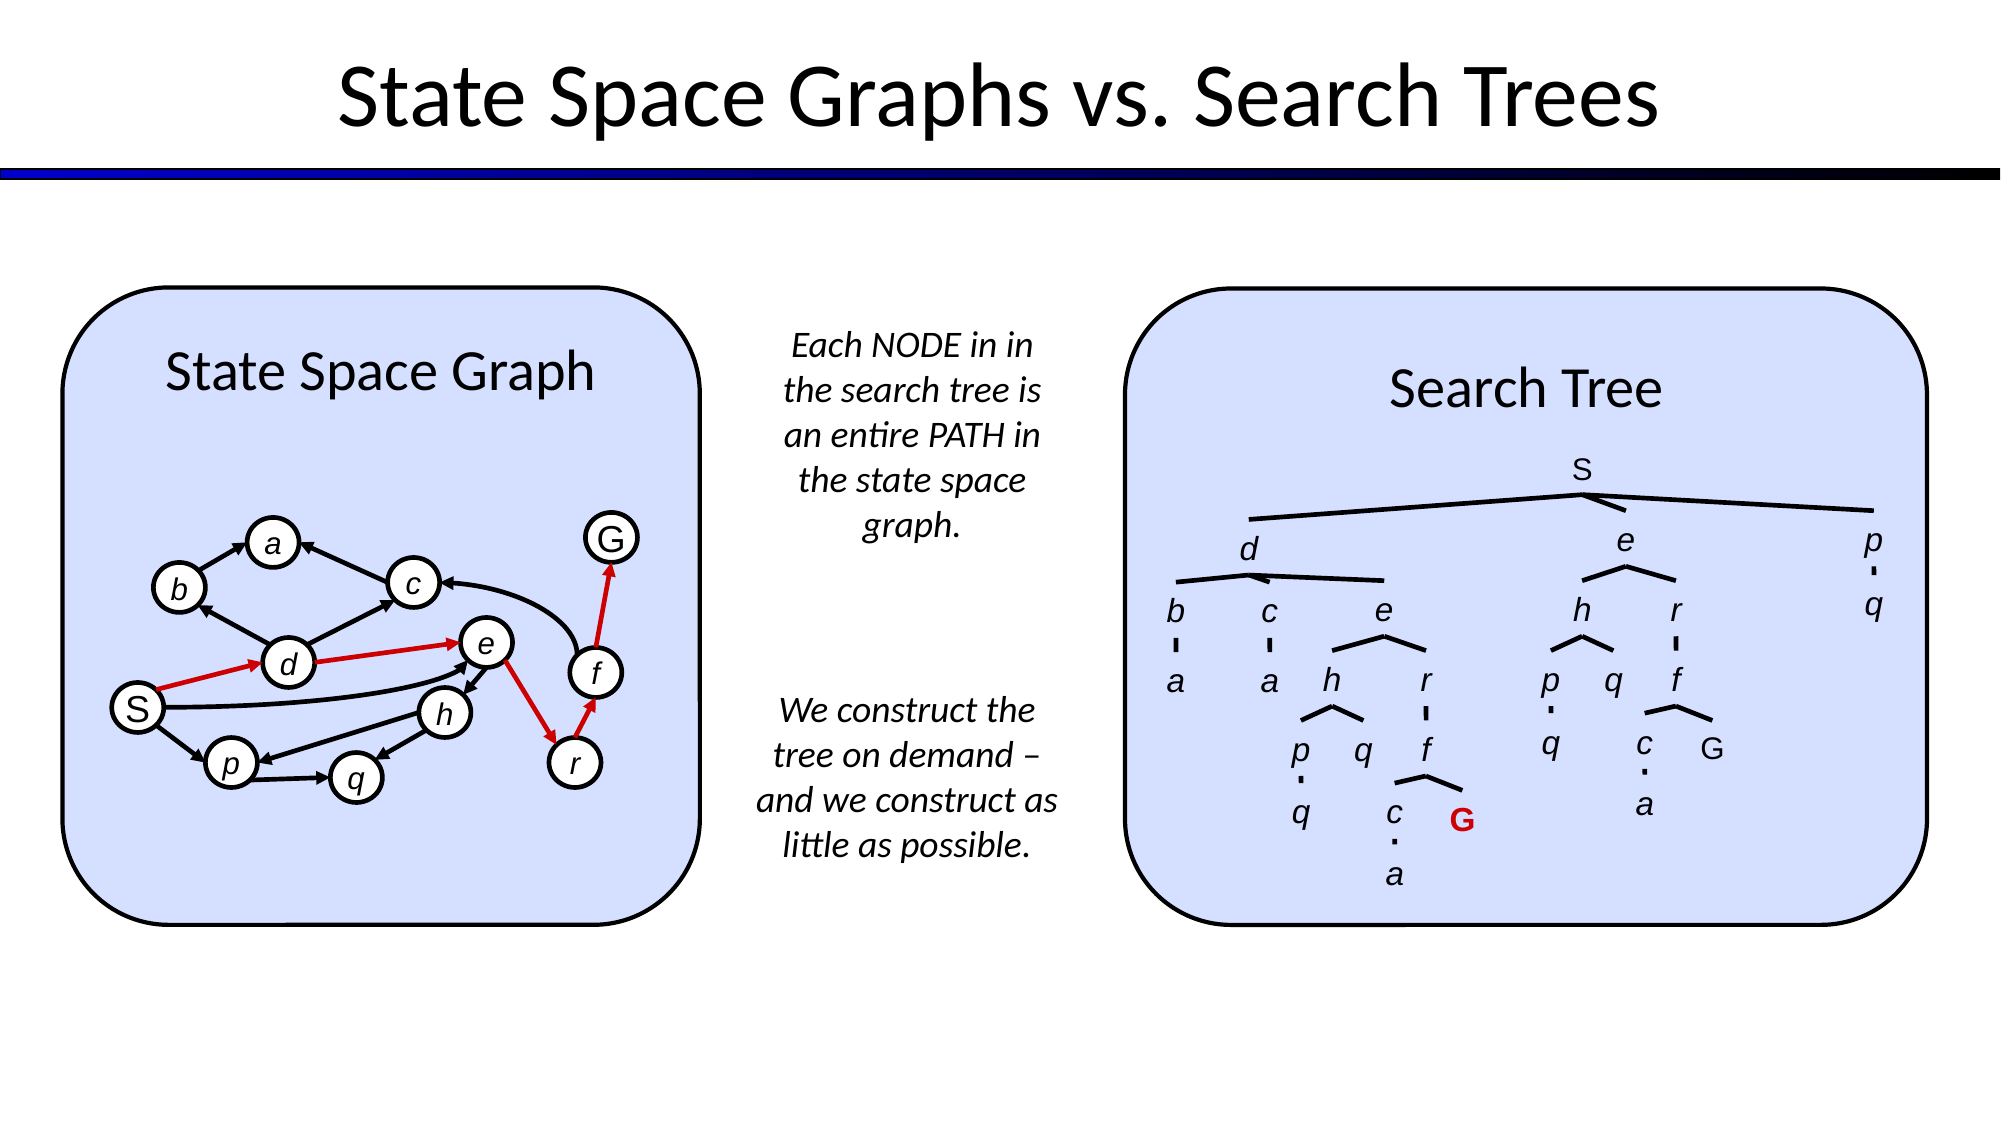

State Space Graphs vs. Search Trees

Each NODE in in the search tree is an entire PATH in the state space graph.
State Space Graph
Search Tree
S

e
p
G
a

c

b

e
d

f

S
h

p
r
q

d

q
e
h
r
b
c

h
r
p
q
f
a
a
We construct the tree on demand – and we construct as little as possible.

q
c
p
q
f
G

a

q
c
G

a